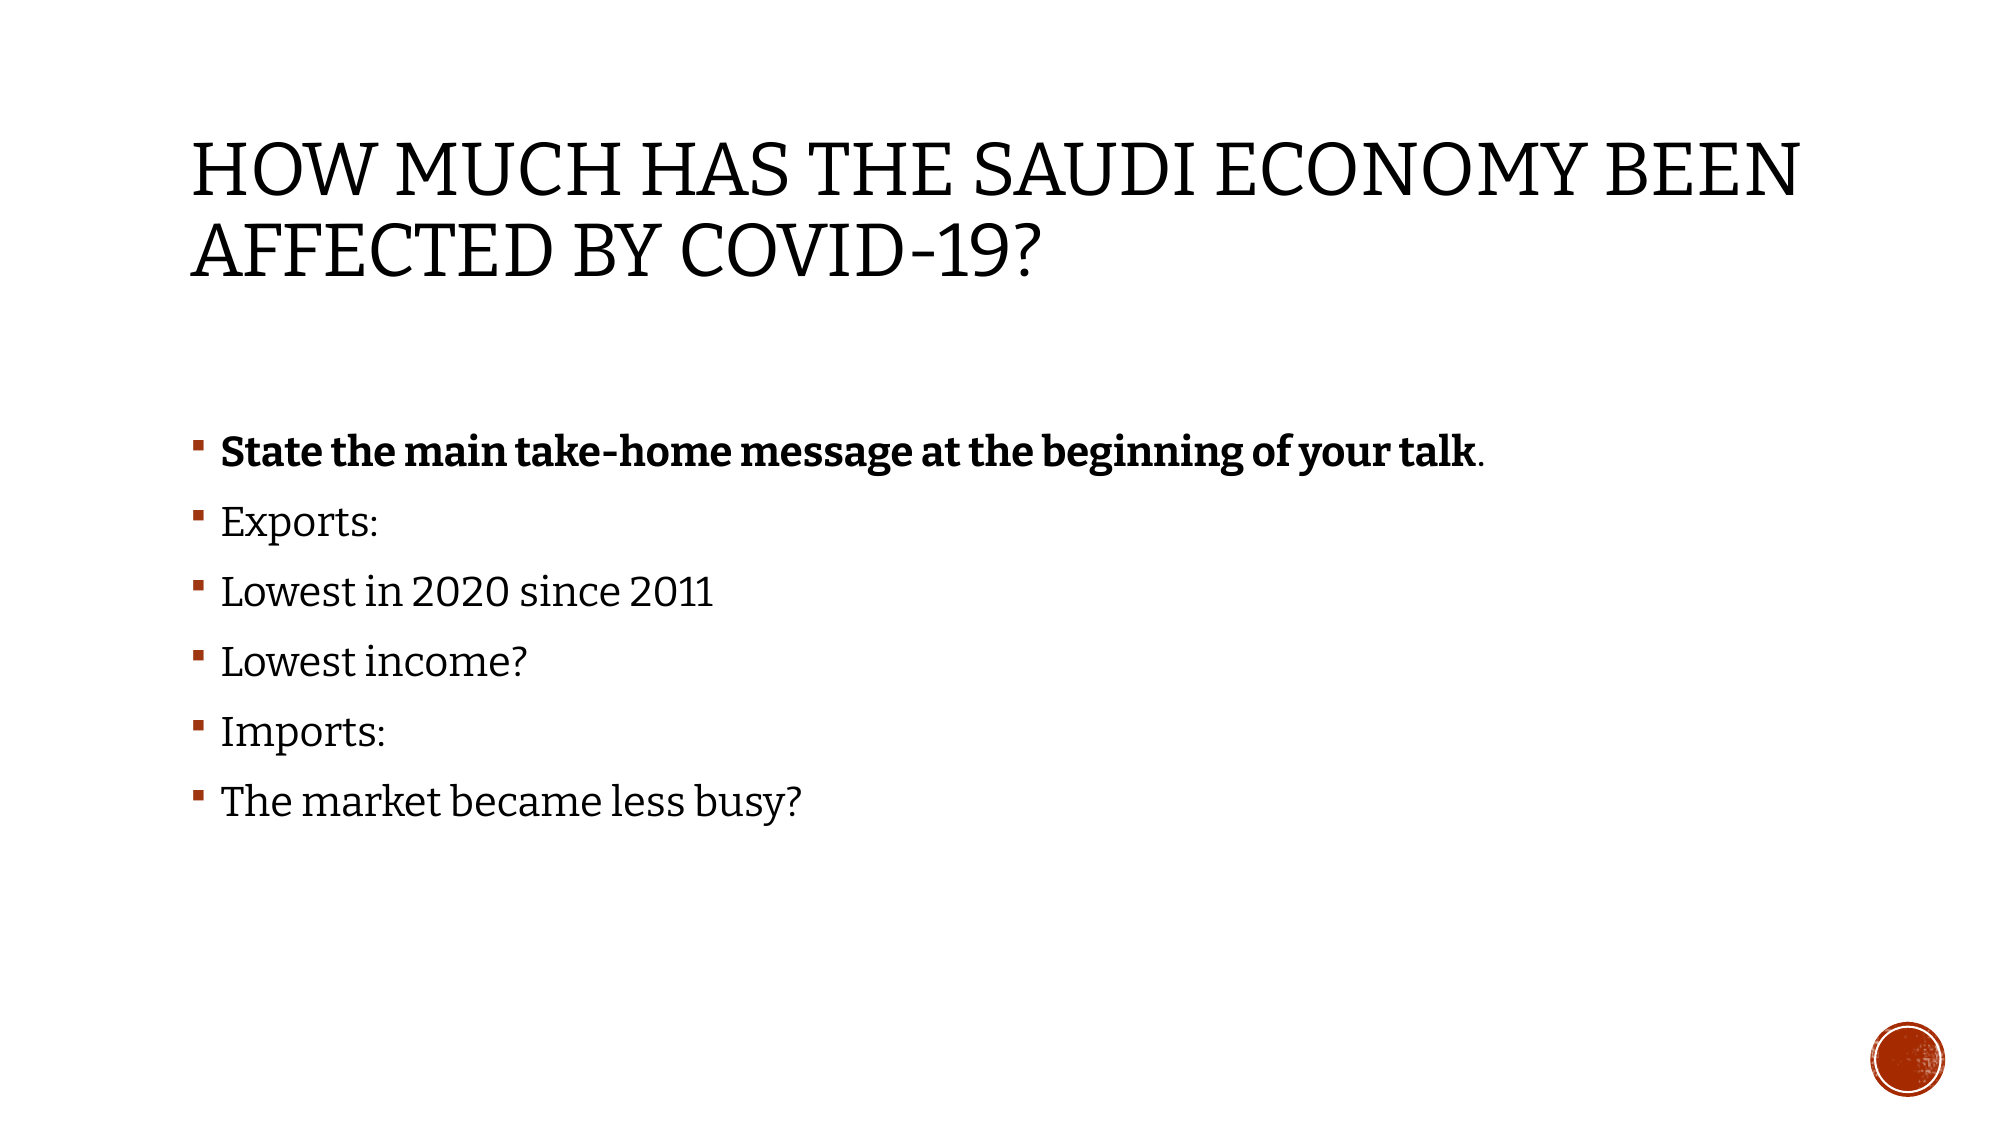

# How much has the Saudi economy been affected by covid-19?

State the main take-home message at the beginning of your talk.
Exports:
Lowest in 2020 since 2011
Lowest income?
Imports:
The market became less busy?